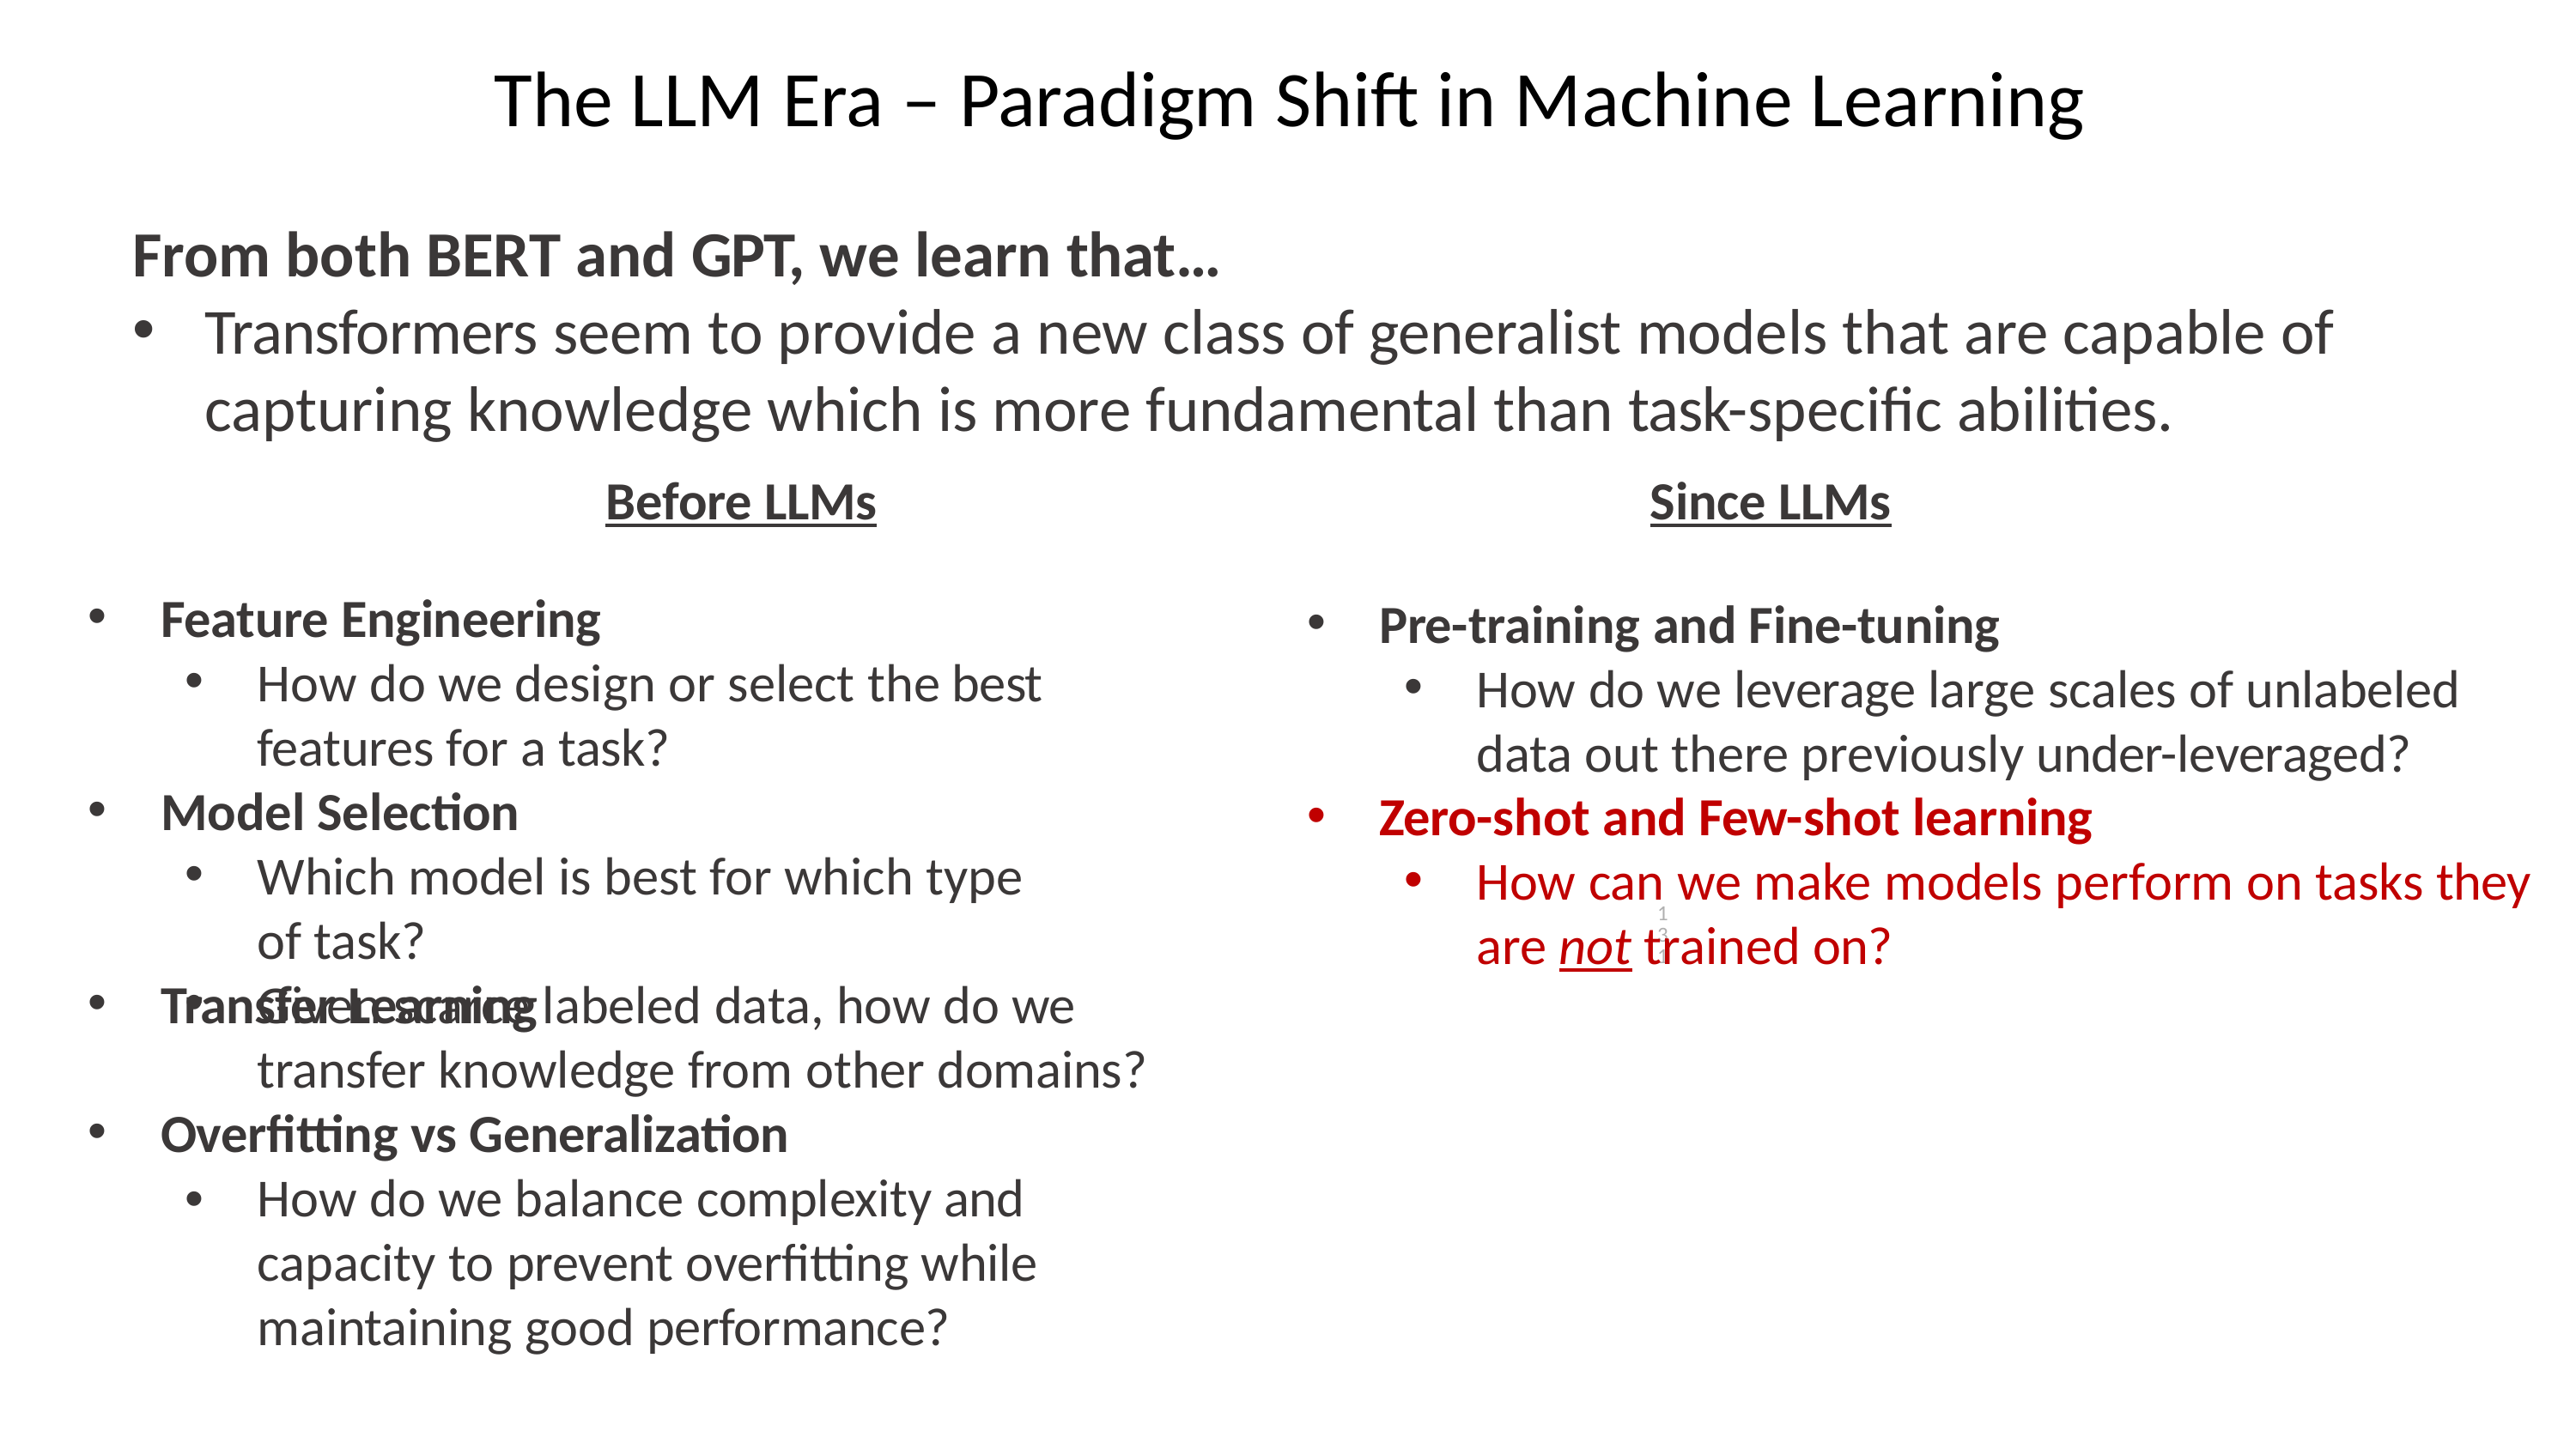

# The LLM Era – Paradigm Shift in Machine Learning
From both BERT and GPT, we learn that…
Transformers seem to provide a new class of generalist models that are capable of capturing knowledge which is more fundamental than task-specific abilities.
Before LLMs	Since LLMs
Feature Engineering
How do we design or select the best features for a task?
Model Selection
Which model is best for which type of task?
Transfer Learning
Pre-training and Fine-tuning
How do we leverage large scales of unlabeled data out there previously under-leveraged?
Zero-shot and Few-shot learning
How can we make models perform on tasks they are not trained on?
131
Given scarce labeled data, how do we transfer knowledge from other domains?
Overfitting vs Generalization
How do we balance complexity and capacity to prevent overfitting while maintaining good performance?
•